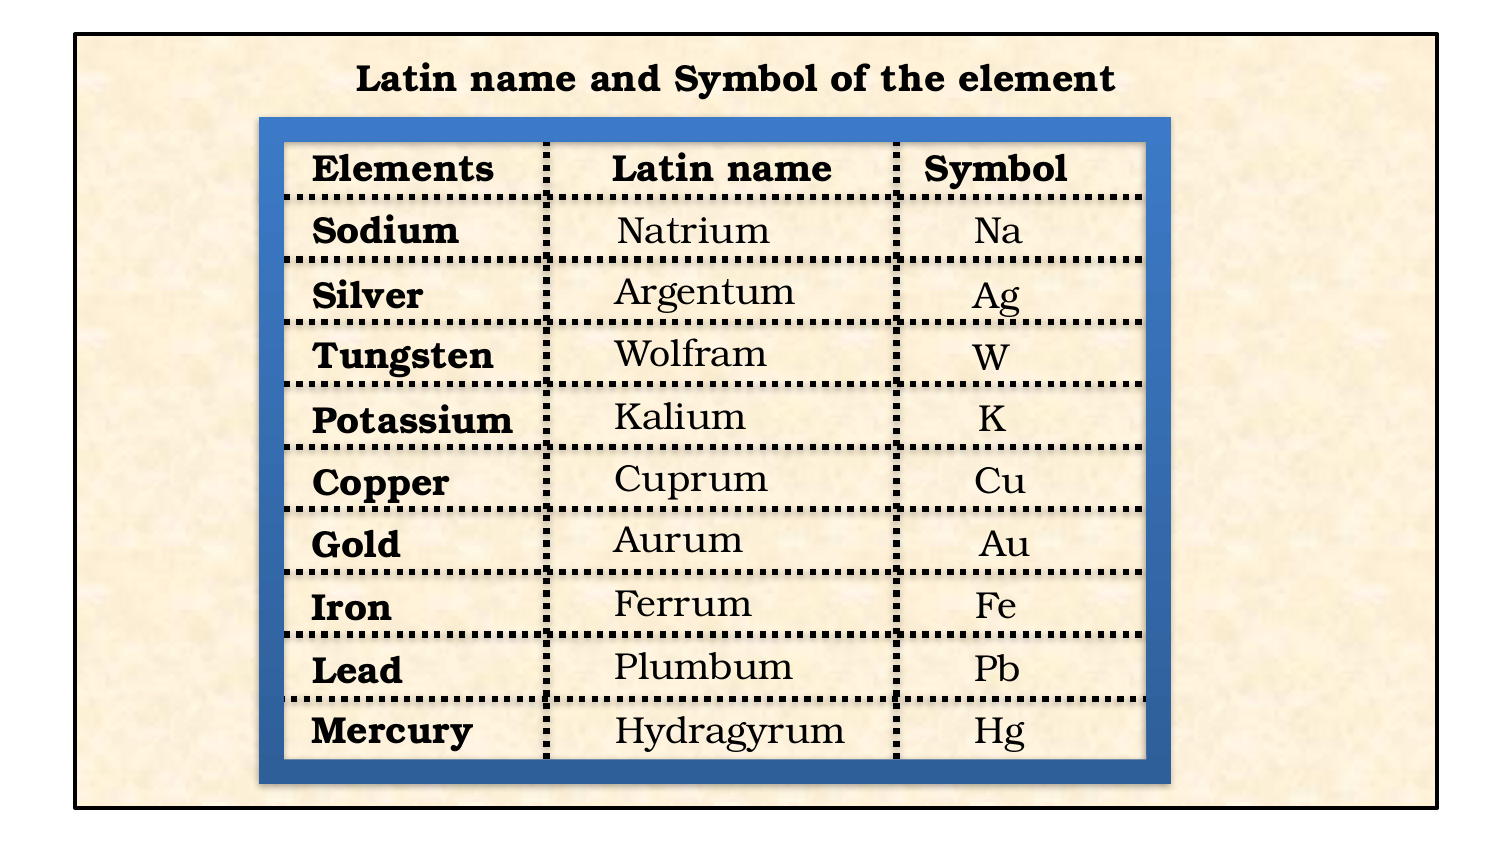

Latin name and Symbol of the element

Elements
Latin name
Symbol
Sodium
Natrium
Na
Argentum
Silver
Ag
Wolfram
Tungsten
W
Kalium
K
Potassium
Cuprum
Cu
Copper
Aurum
Au
Gold
Ferrum
Fe
Iron
Plumbum
Pb
Lead
Mercury
Hydragyrum
Hg